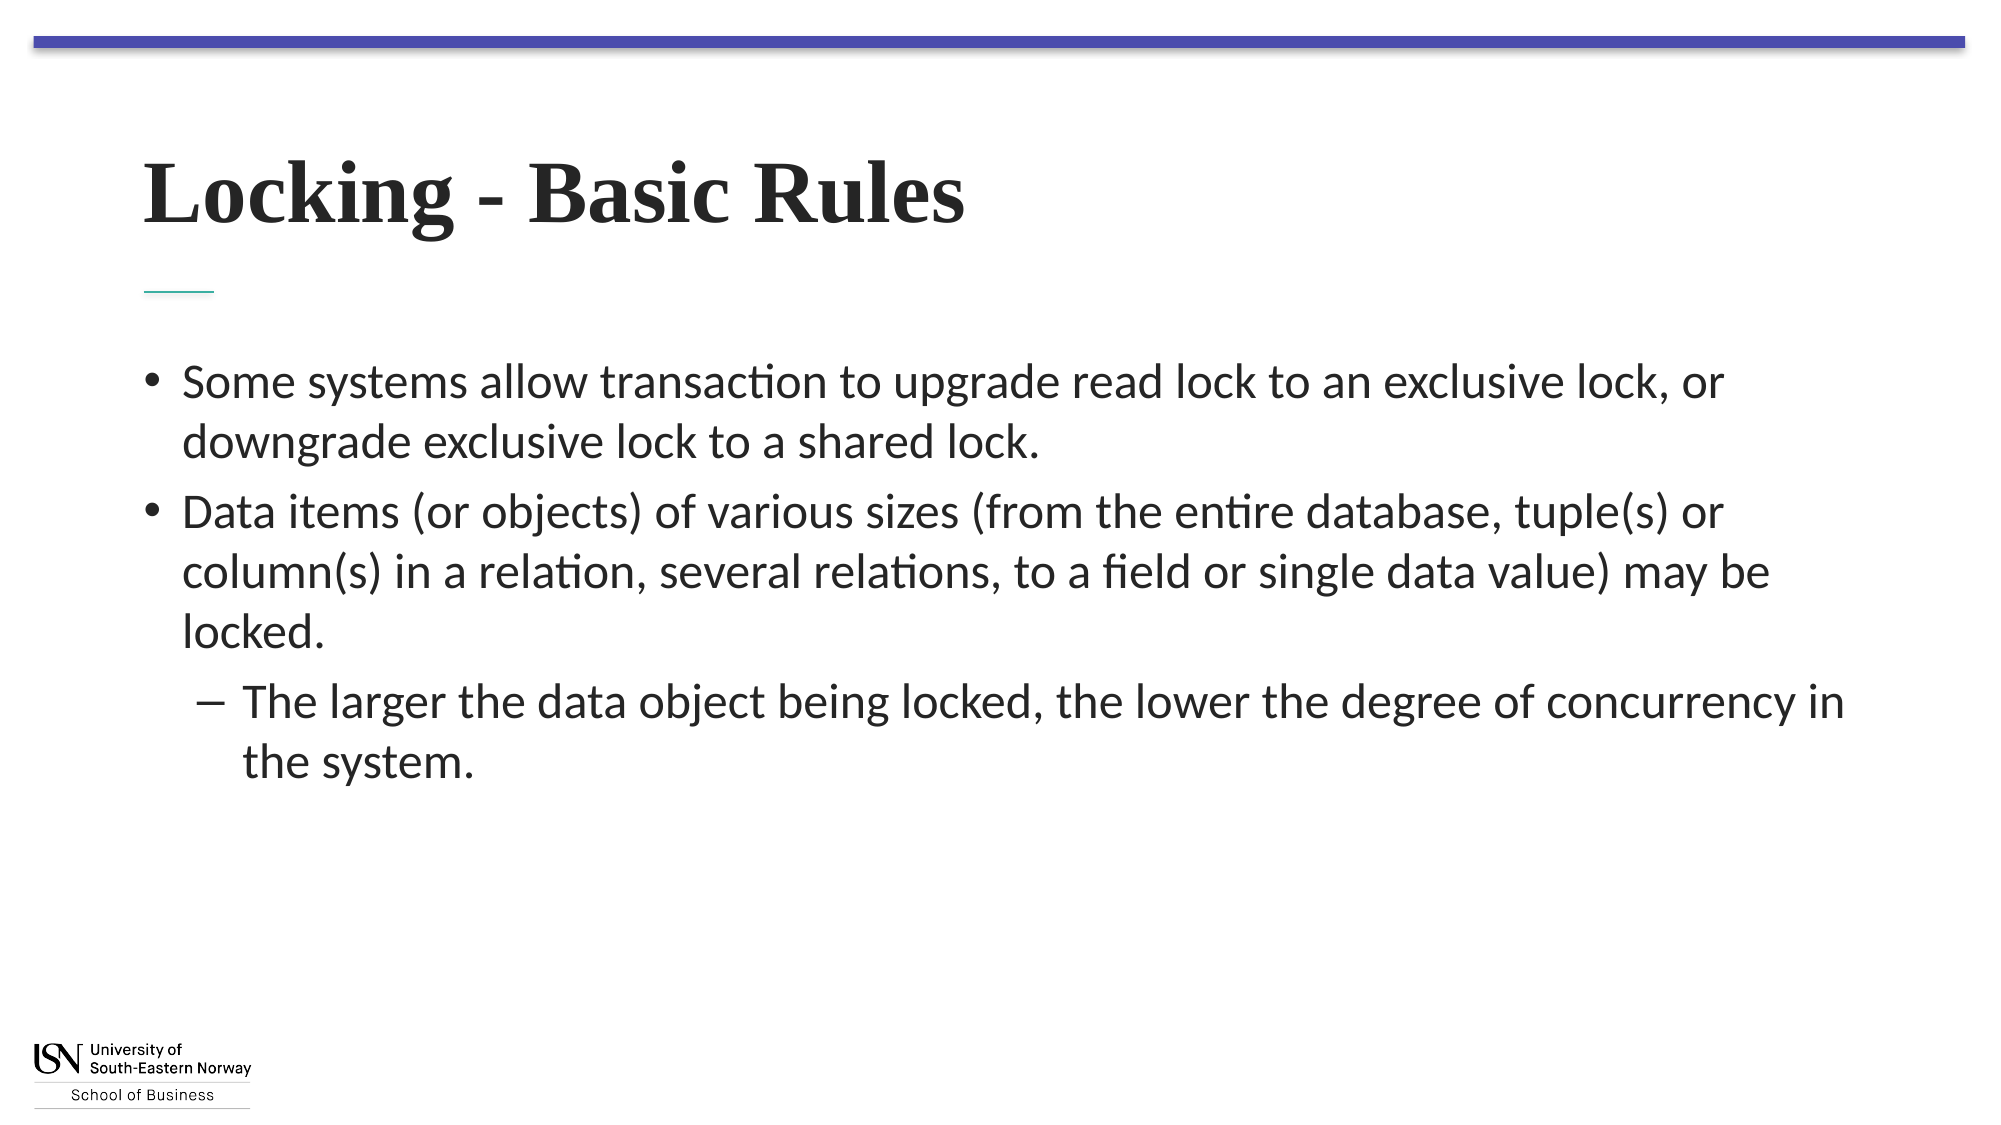

# Locking - Basic Rules
Some systems allow transaction to upgrade read lock to an exclusive lock, or downgrade exclusive lock to a shared lock.
Data items (or objects) of various sizes (from the entire database, tuple(s) or column(s) in a relation, several relations, to a field or single data value) may be locked.
The larger the data object being locked, the lower the degree of concurrency in the system.